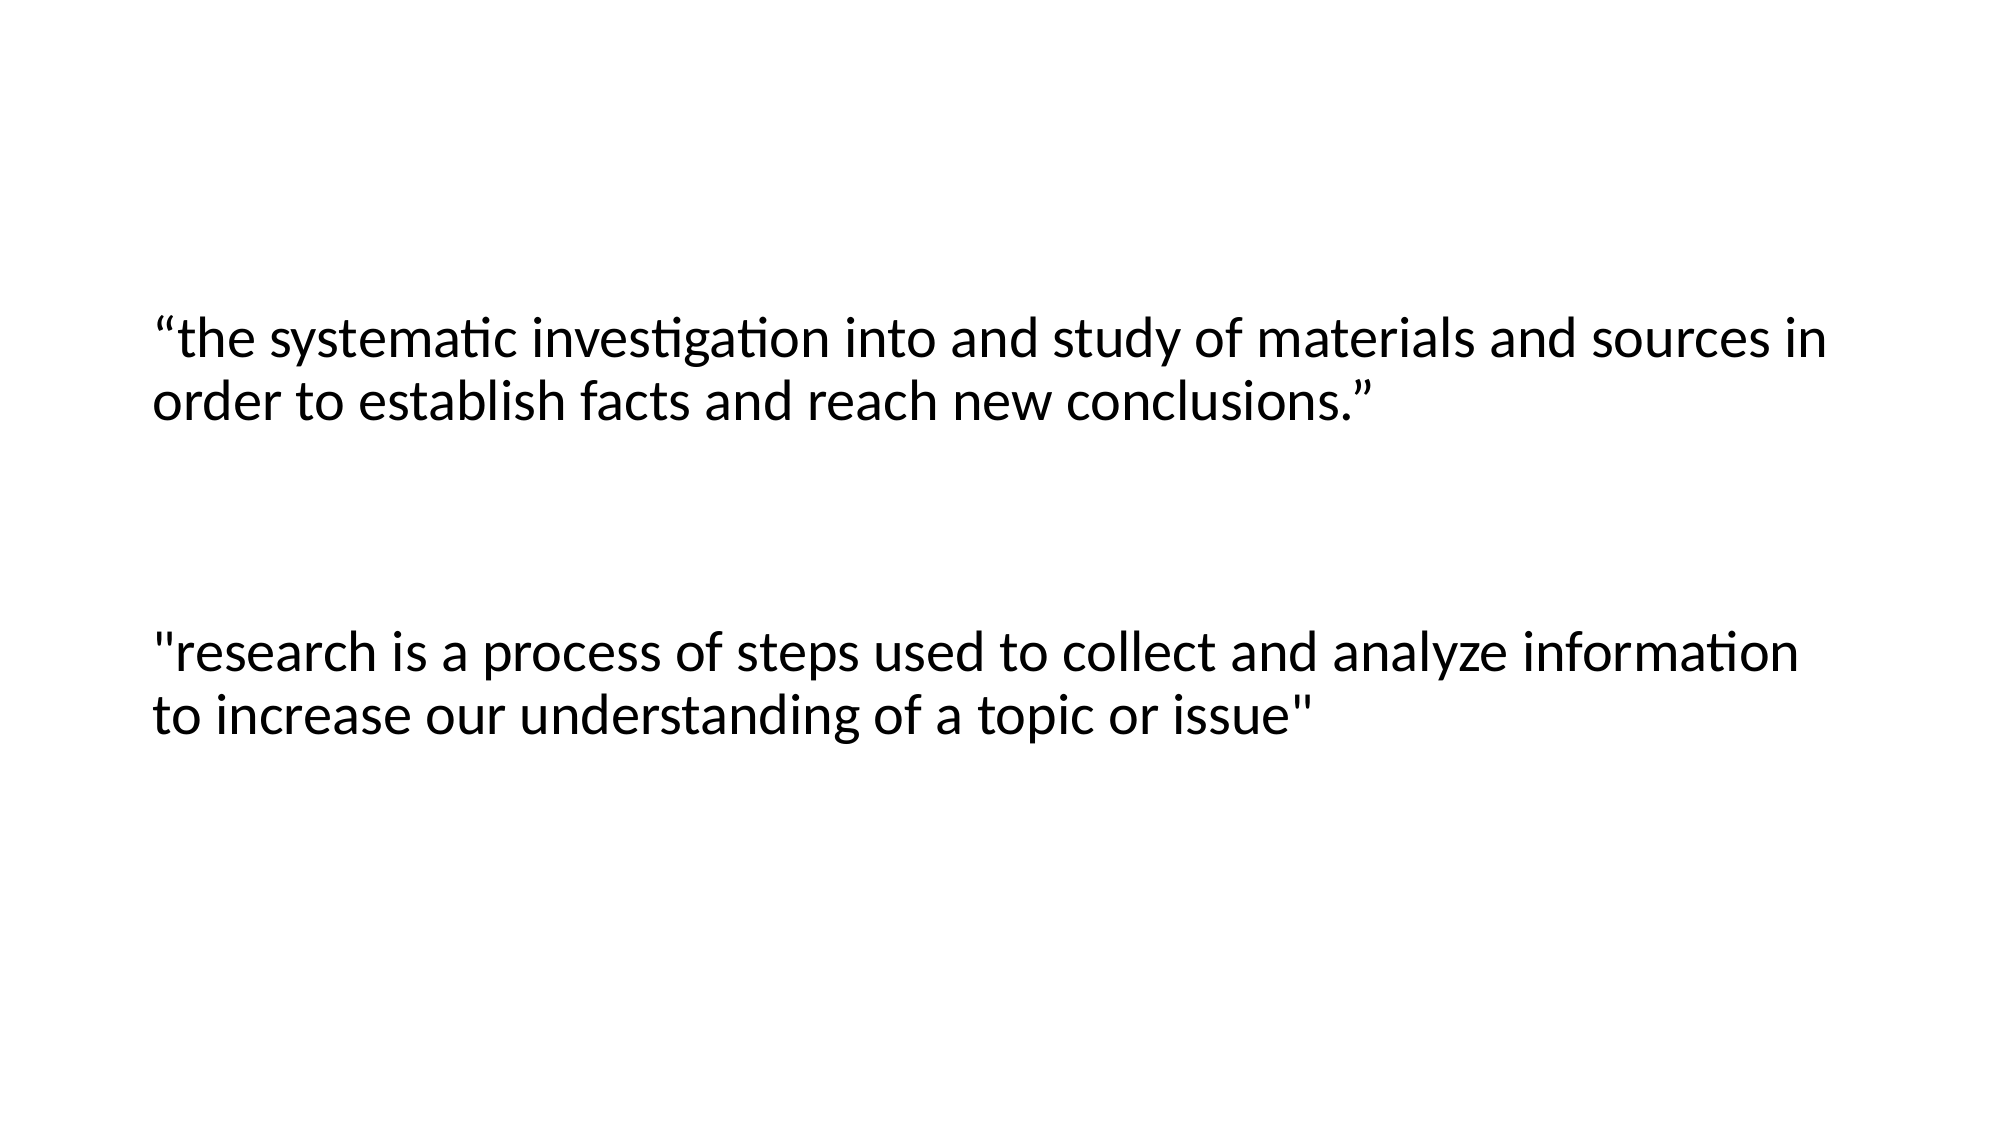

“the systematic investigation into and study of materials and sources in order to establish facts and reach new conclusions.”

"research is a process of steps used to collect and analyze information to increase our understanding of a topic or issue"